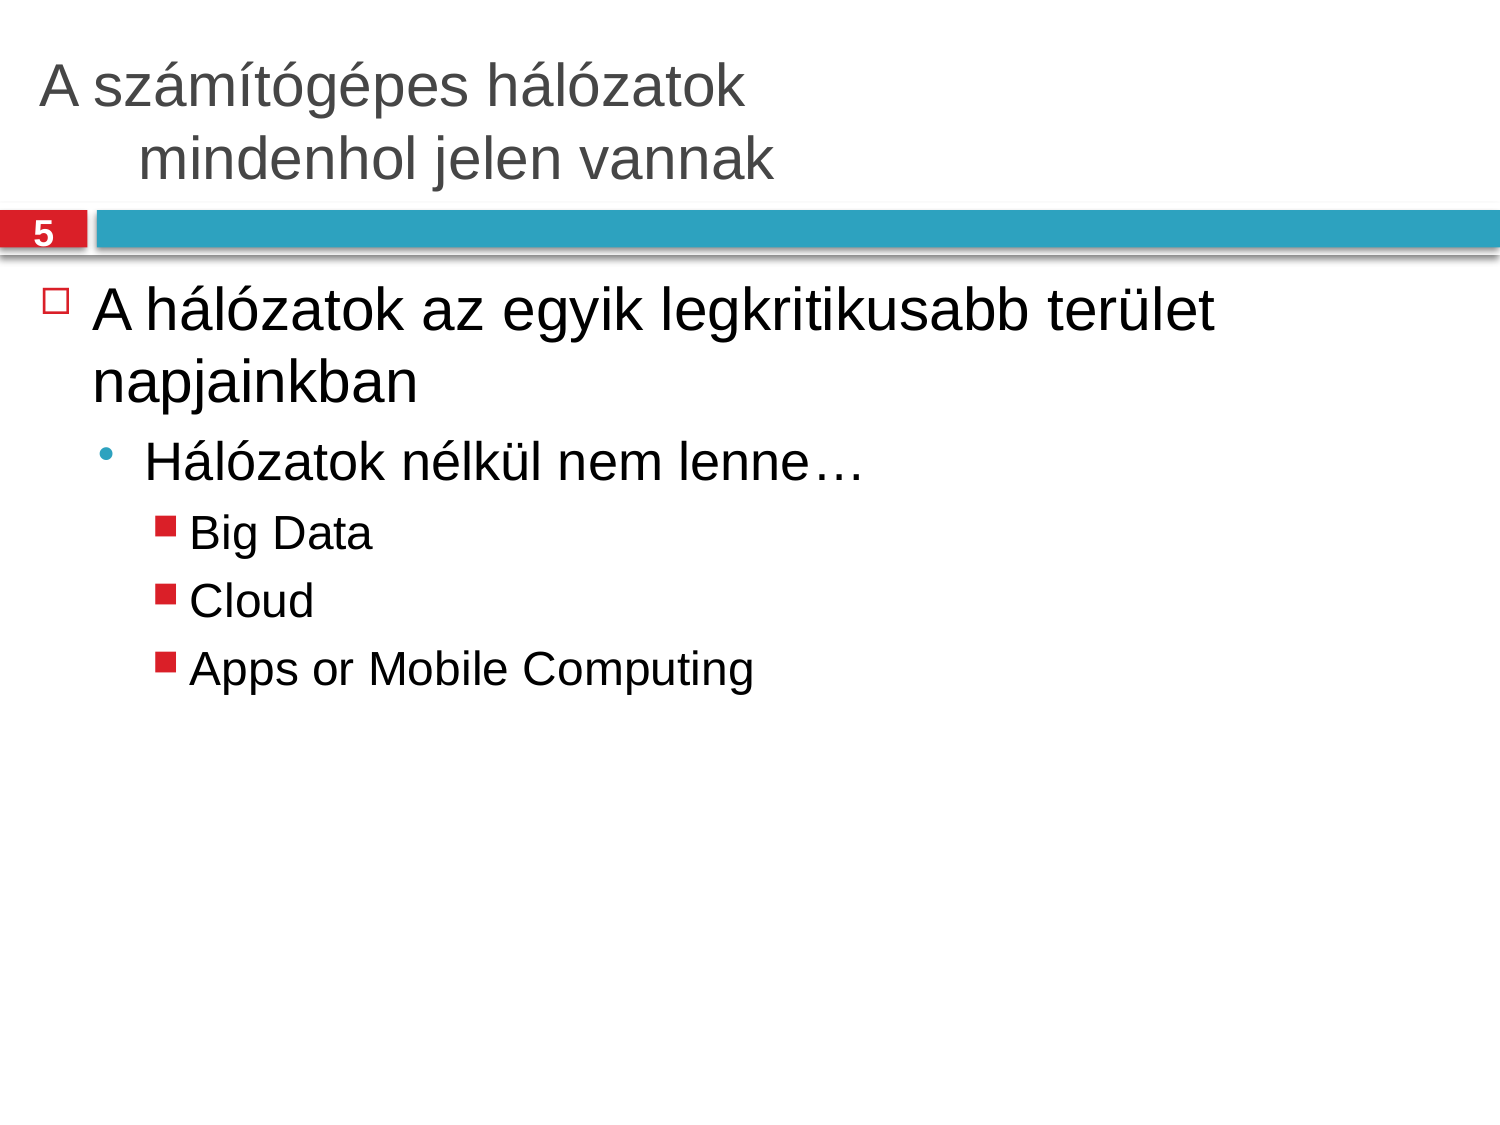

# A számítógépes hálózatok mindenhol jelen vannak
5
A hálózatok az egyik legkritikusabb terület napjainkban
Hálózatok nélkül nem lenne…
Big Data
Cloud
Apps or Mobile Computing